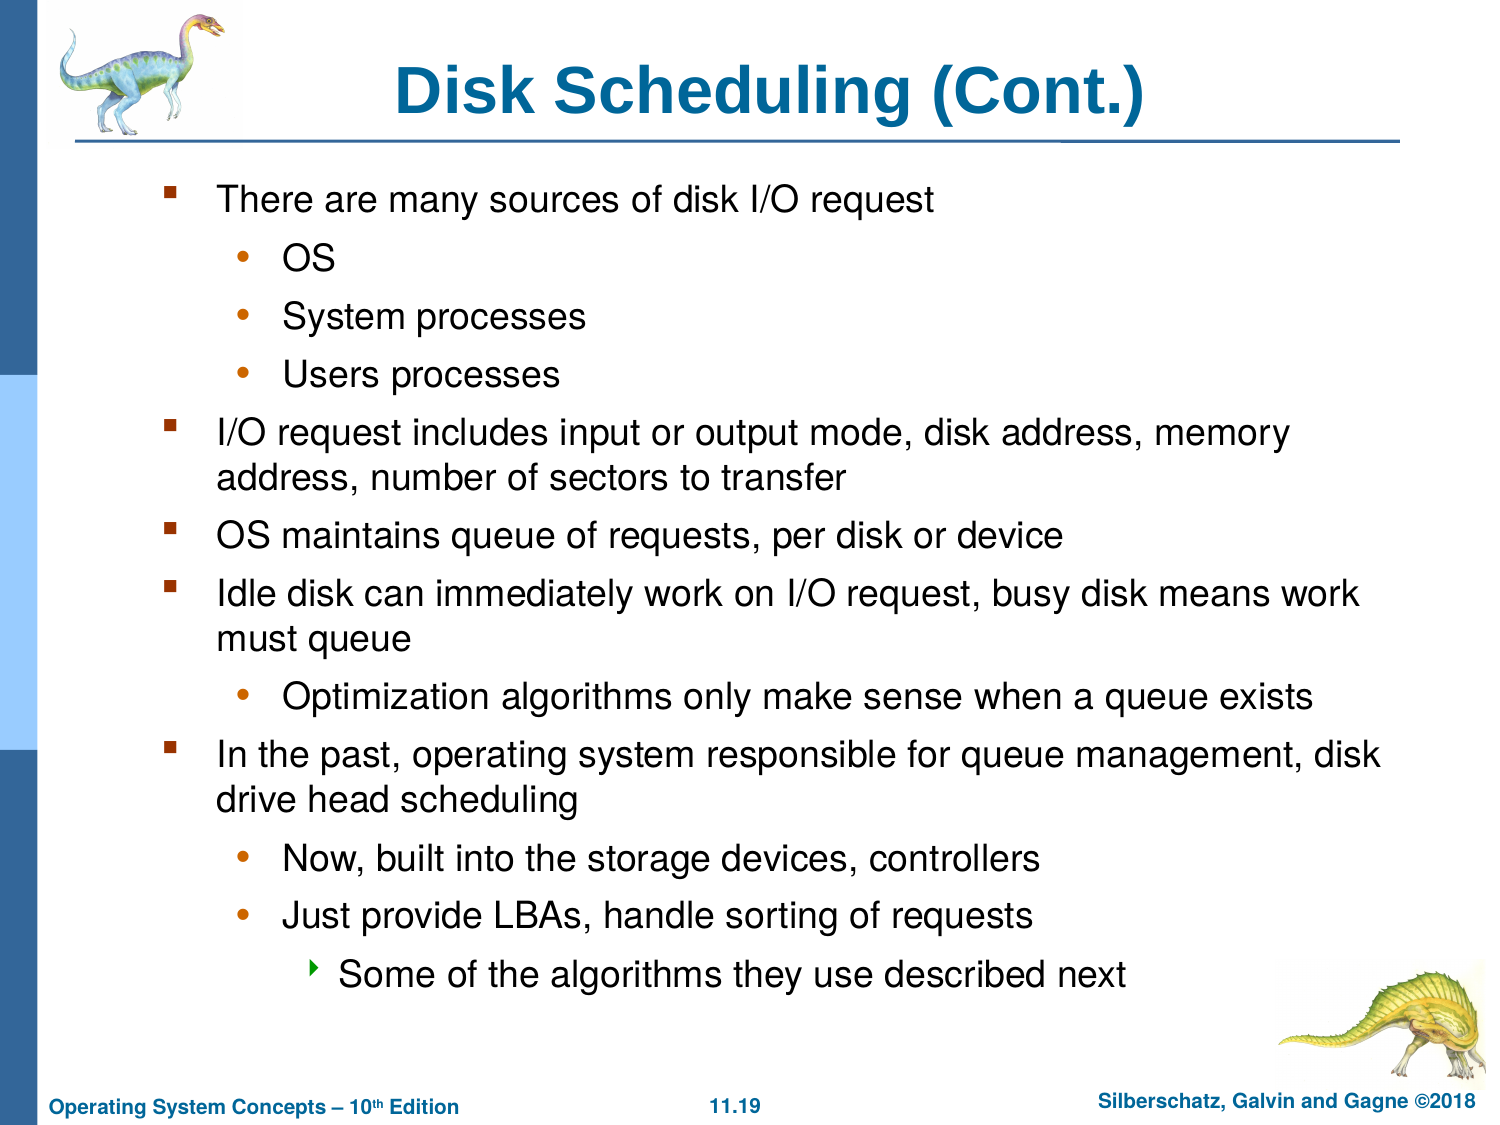

# Disk Scheduling (Cont.)
There are many sources of disk I/O request
OS
System processes
Users processes
I/O request includes input or output mode, disk address, memory address, number of sectors to transfer
OS maintains queue of requests, per disk or device
Idle disk can immediately work on I/O request, busy disk means work must queue
Optimization algorithms only make sense when a queue exists
In the past, operating system responsible for queue management, disk drive head scheduling
Now, built into the storage devices, controllers
Just provide LBAs, handle sorting of requests
Some of the algorithms they use described next